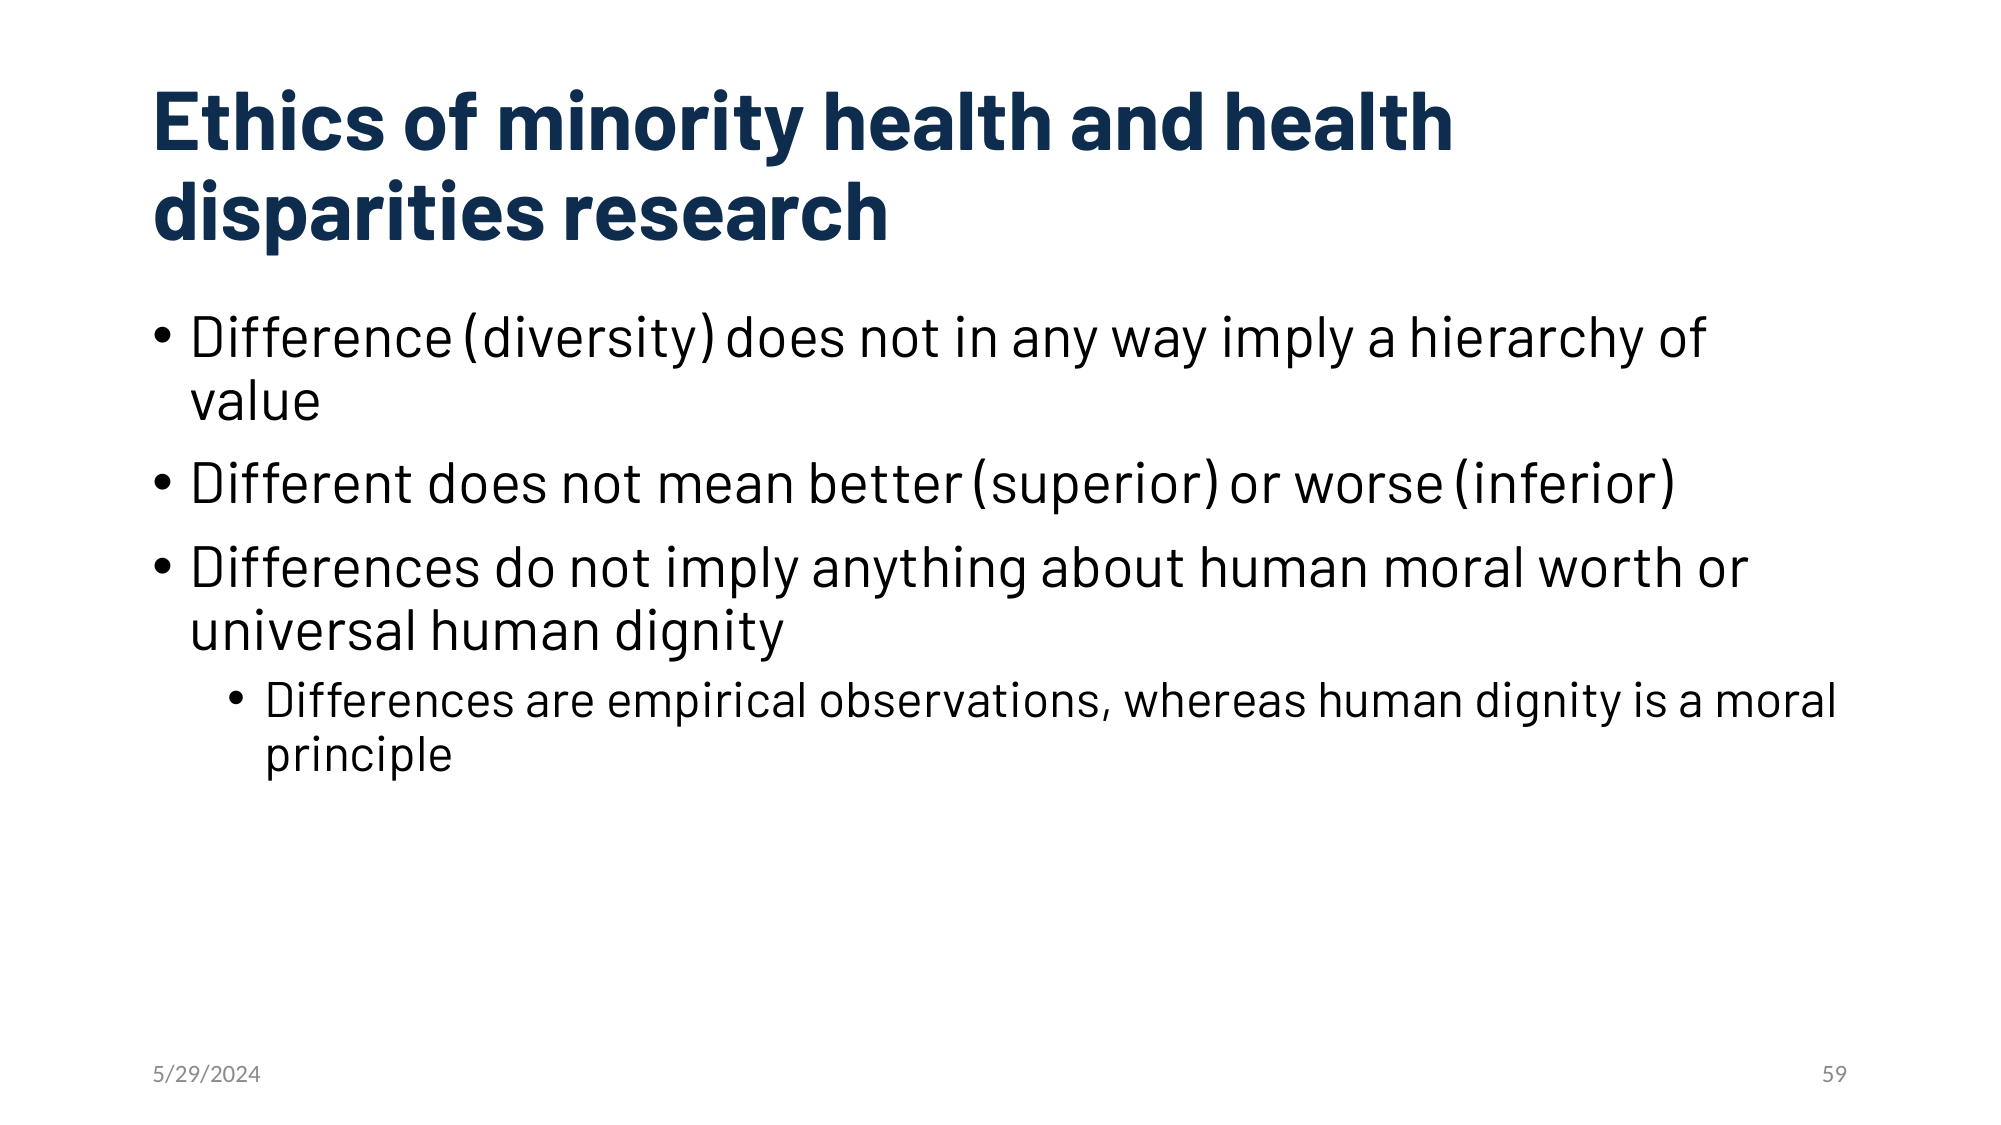

# Ethics of minority health and health disparities research
Difference (diversity) does not in any way imply a hierarchy of value
Different does not mean better (superior) or worse (inferior)
Differences do not imply anything about human moral worth or universal human dignity
Differences are empirical observations, whereas human dignity is a moral principle

5/29/2024
59